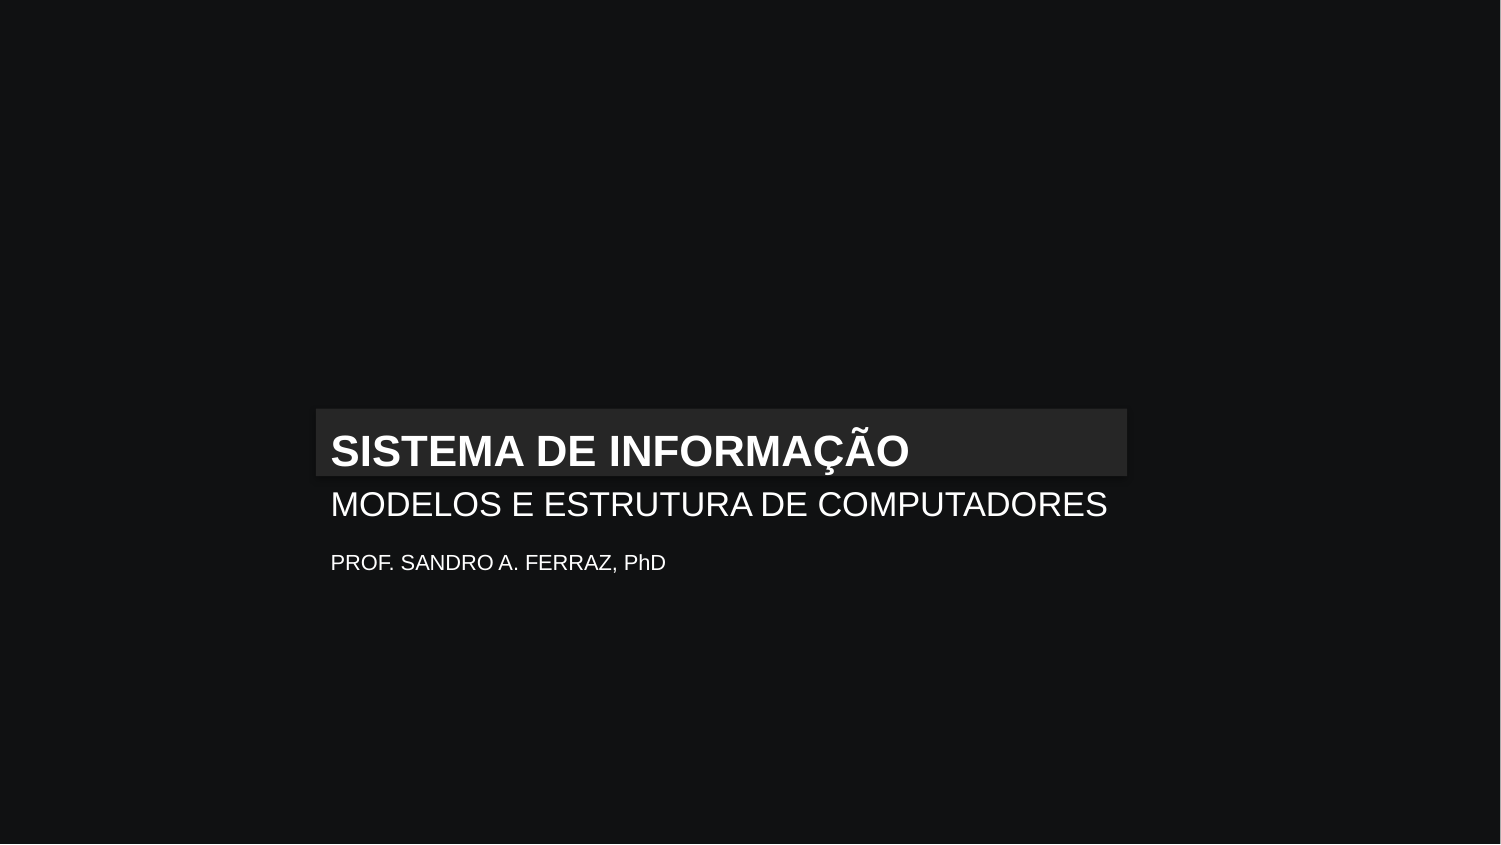

SISTEMA DE INFORMAÇÃO
MODELOS E ESTRUTURA DE COMPUTADORES
PROF. SANDRO A. FERRAZ, PhD